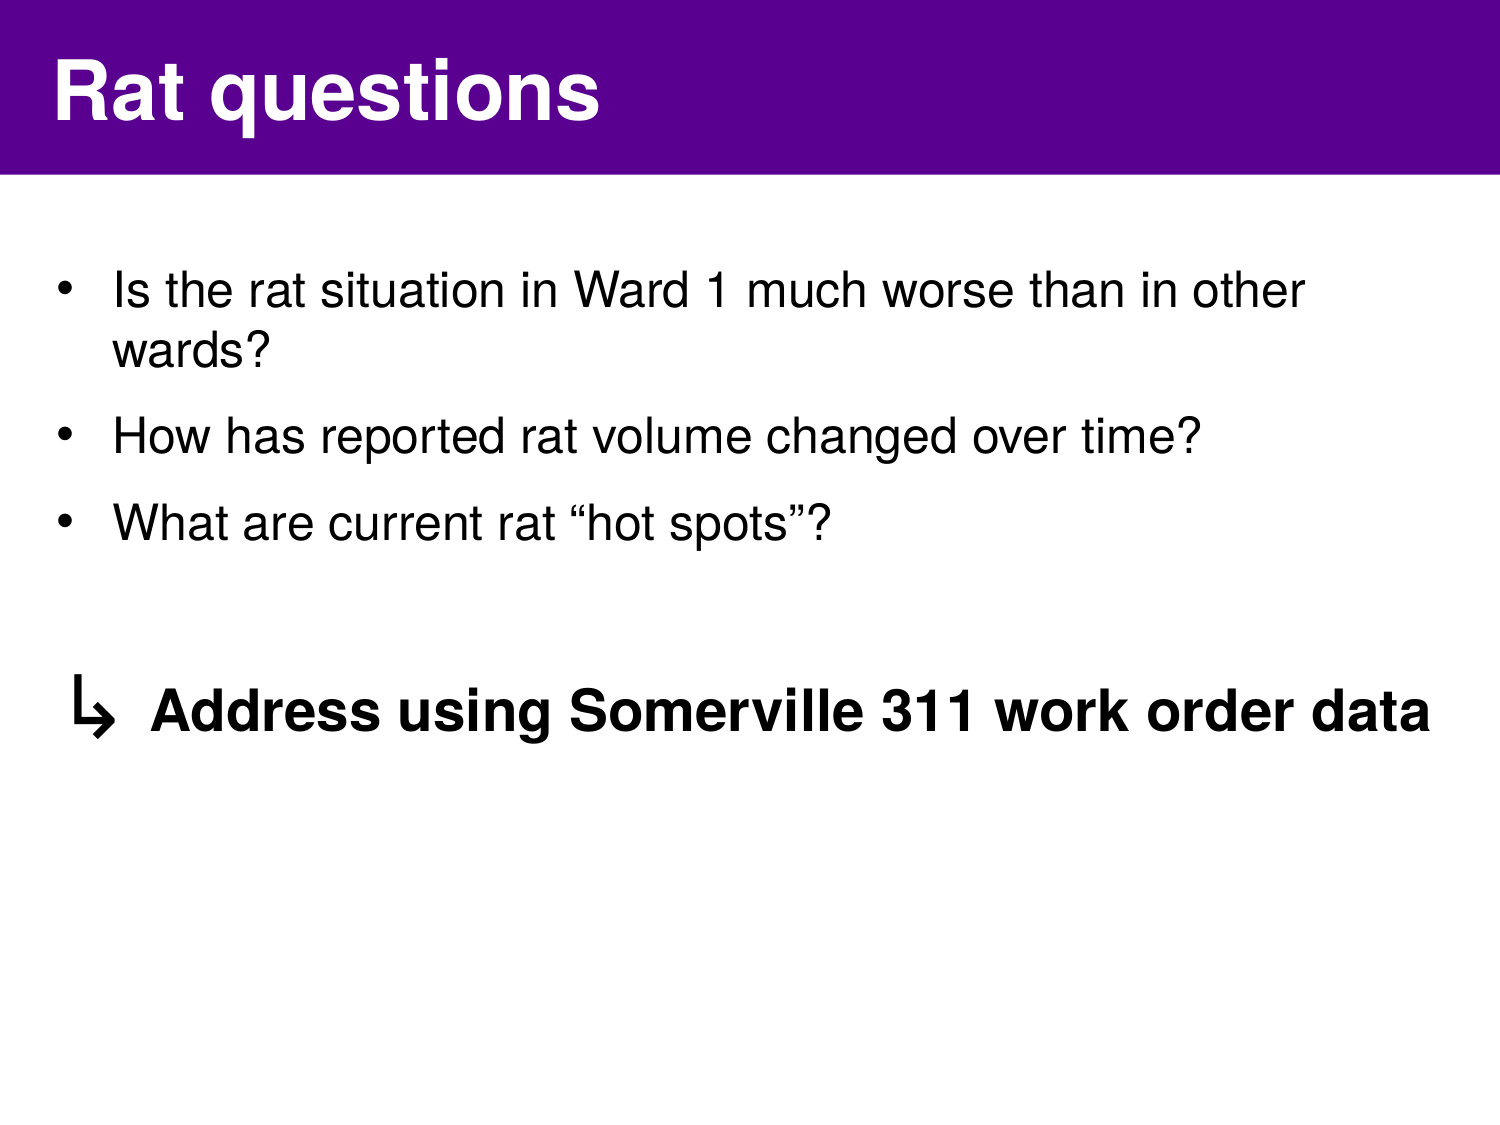

# Rat questions
Is the rat situation in Ward 1 much worse than in other wards?
How has reported rat volume changed over time?
What are current rat “hot spots”?

  Address using Somerville 311 work order data